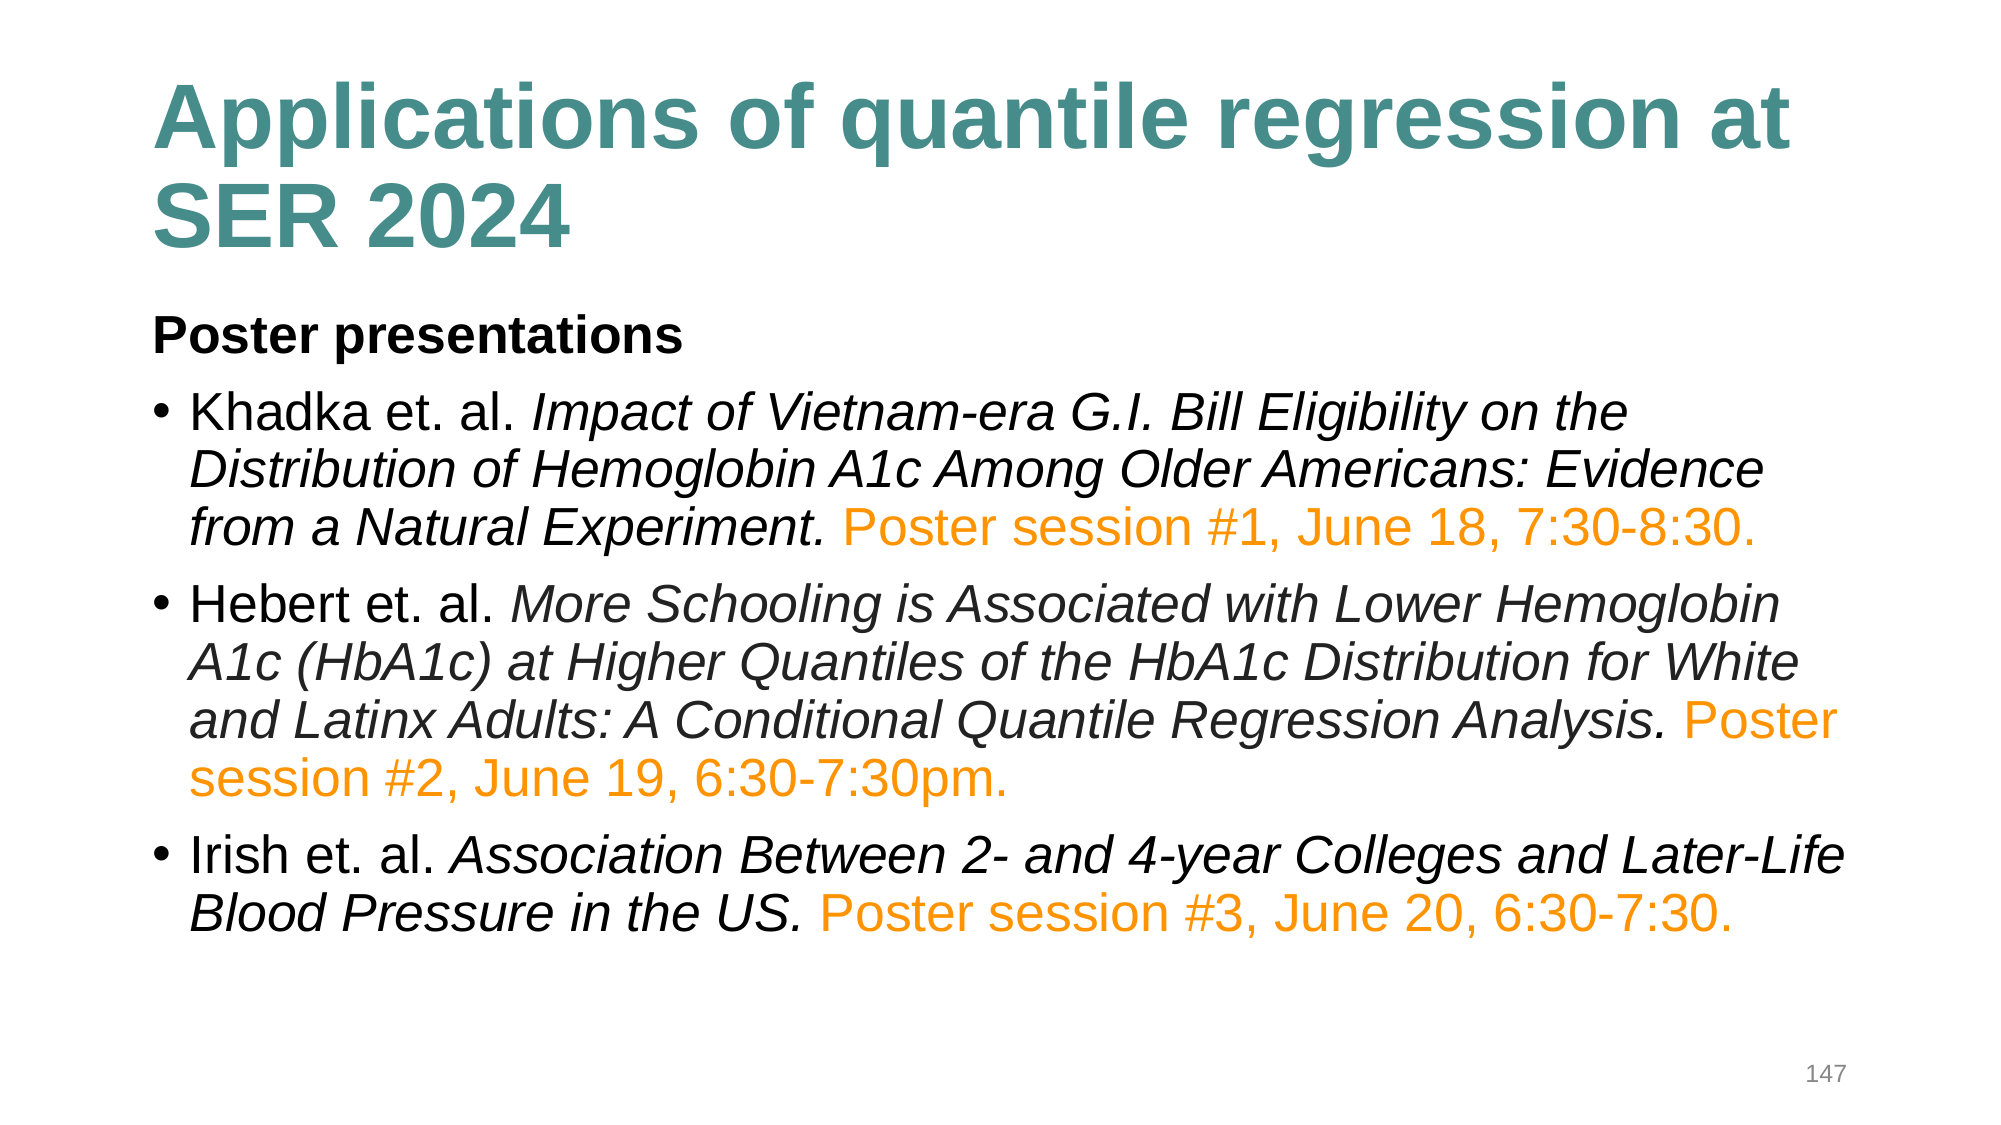

# Applications of quantile regression at SER 2024
Poster presentations
Khadka et. al. Impact of Vietnam-era G.I. Bill Eligibility on the Distribution of Hemoglobin A1c Among Older Americans: Evidence from a Natural Experiment. Poster session #1, June 18, 7:30-8:30.
Hebert et. al. More Schooling is Associated with Lower Hemoglobin A1c (HbA1c) at Higher Quantiles of the HbA1c Distribution for White and Latinx Adults: A Conditional Quantile Regression Analysis. Poster session #2, June 19, 6:30-7:30pm.
Irish et. al. Association Between 2- and 4-year Colleges and Later-Life Blood Pressure in the US. Poster session #3, June 20, 6:30-7:30.
147